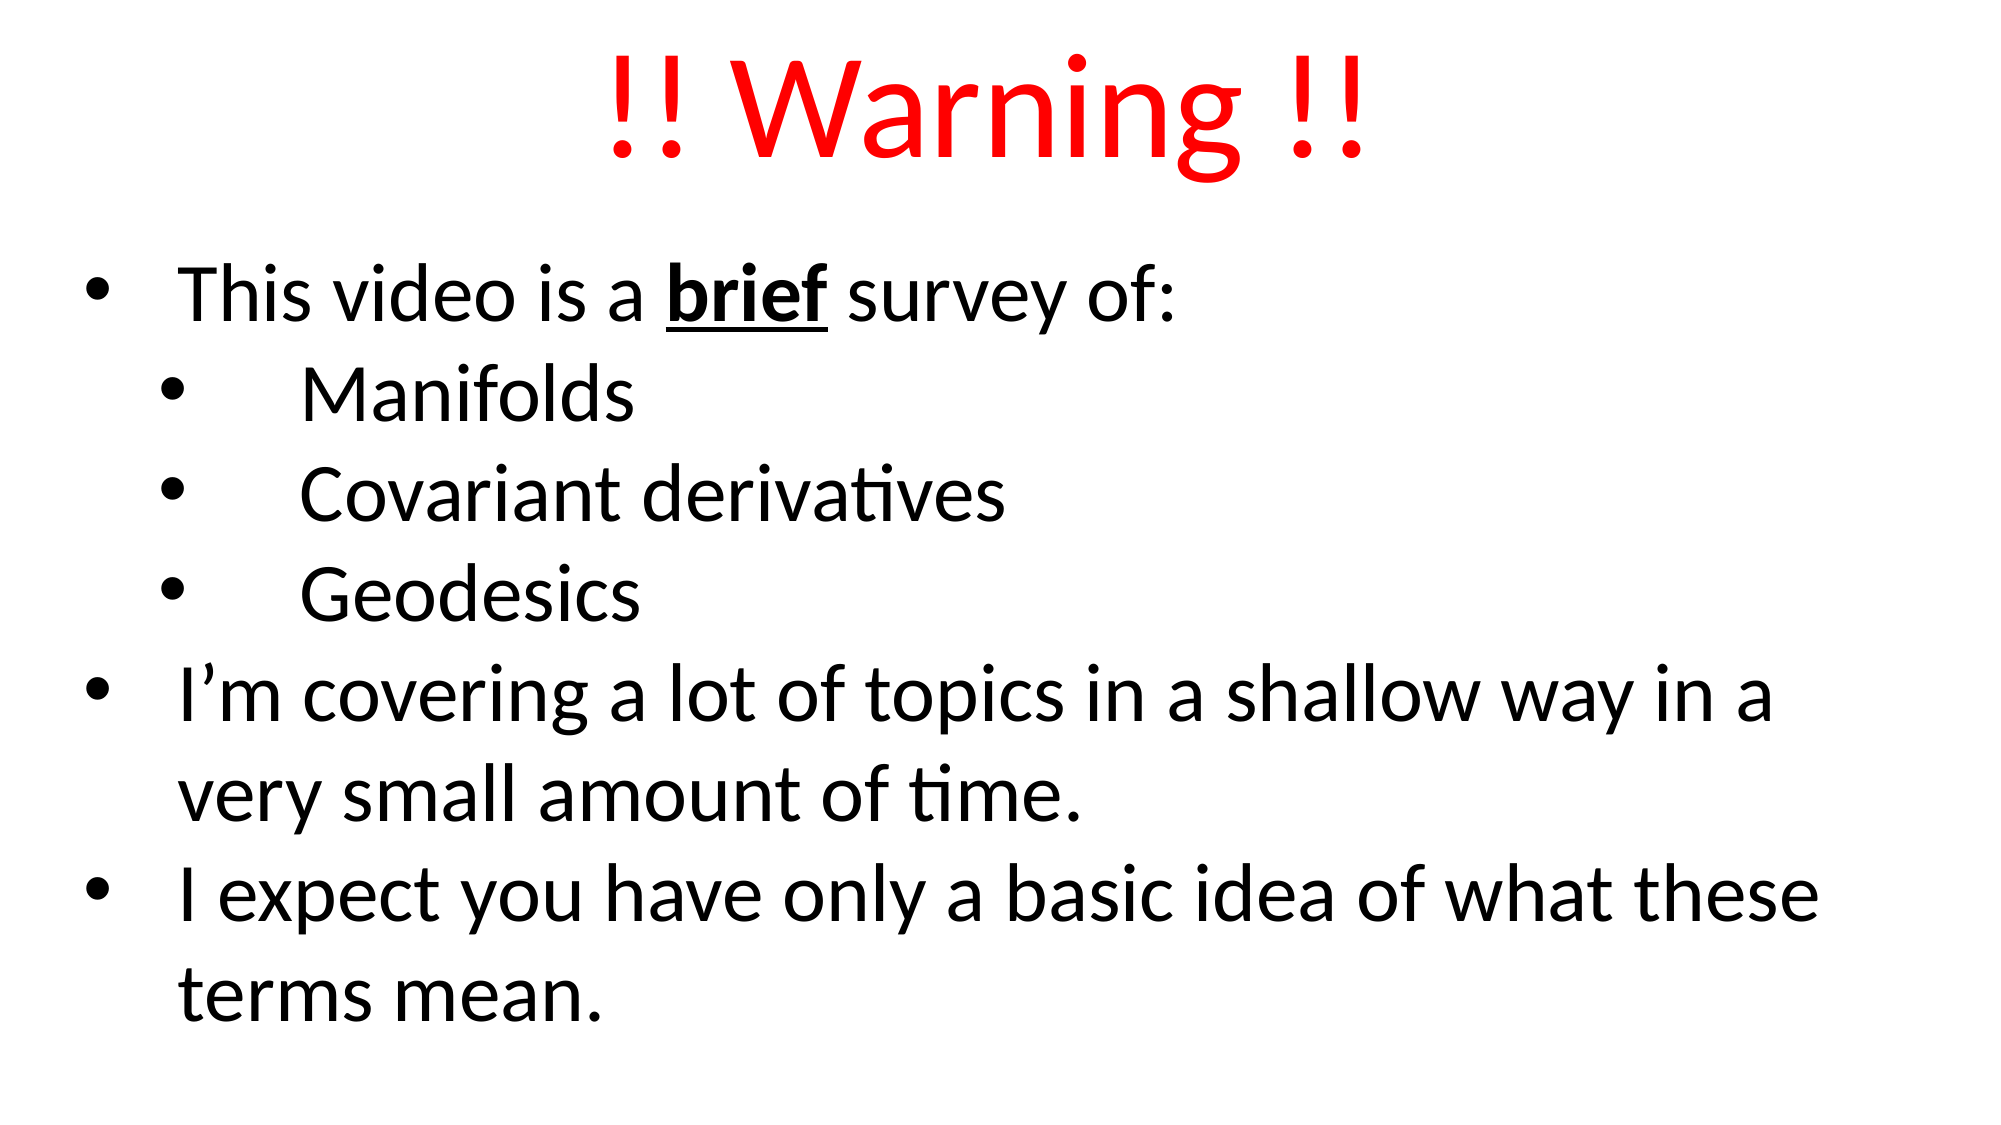

!! Warning !!
This video is a brief survey of:
Manifolds
Covariant derivatives
Geodesics
I’m covering a lot of topics in a shallow way in a very small amount of time.
I expect you have only a basic idea of what these terms mean.